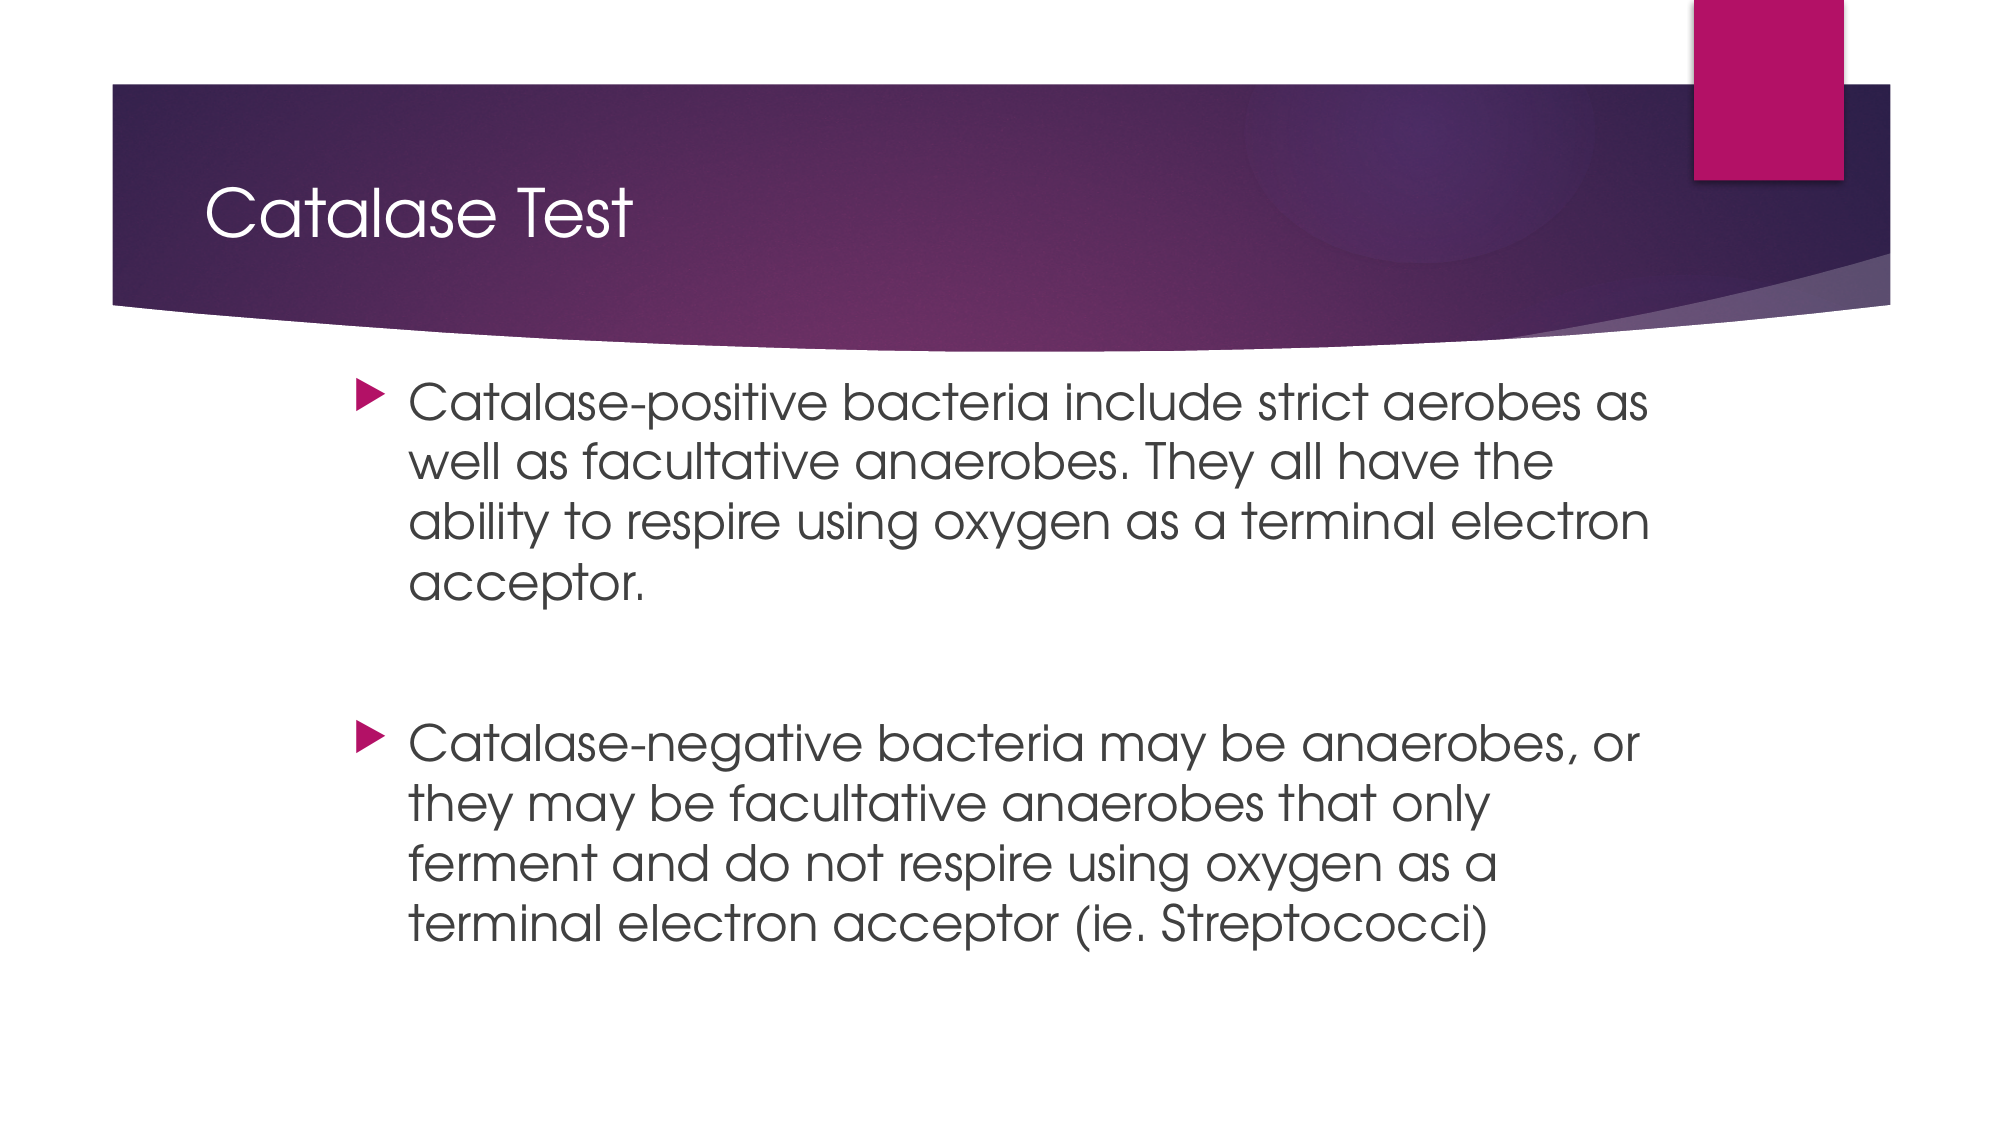

# Catalase Test
Catalase-positive bacteria include strict aerobes as well as facultative anaerobes. They all have the ability to respire using oxygen as a terminal electron acceptor.

Catalase-negative bacteria may be anaerobes, or they may be facultative anaerobes that only ferment and do not respire using oxygen as a terminal electron acceptor (ie. Streptococci)